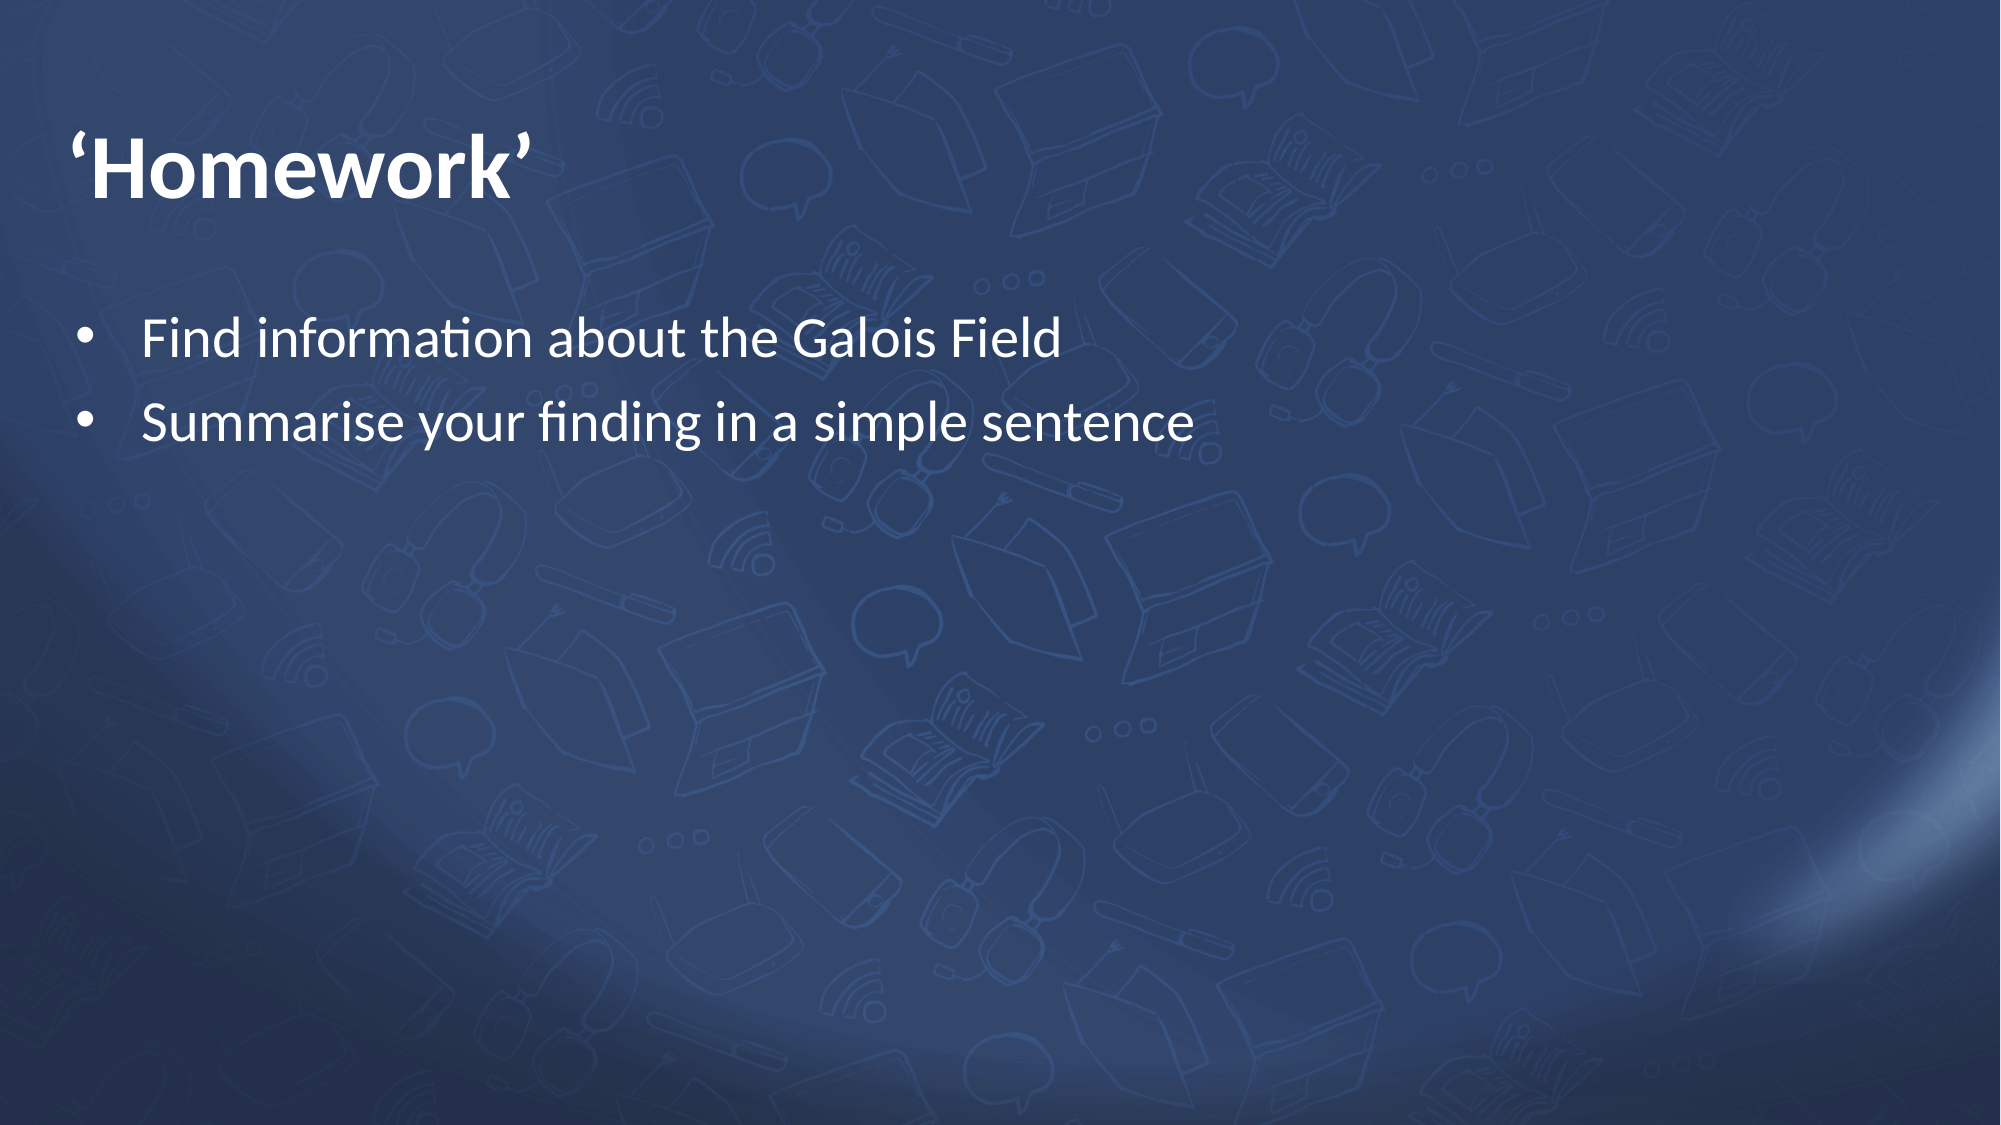

# ‘Homework’
Find information about the Galois Field
Summarise your finding in a simple sentence